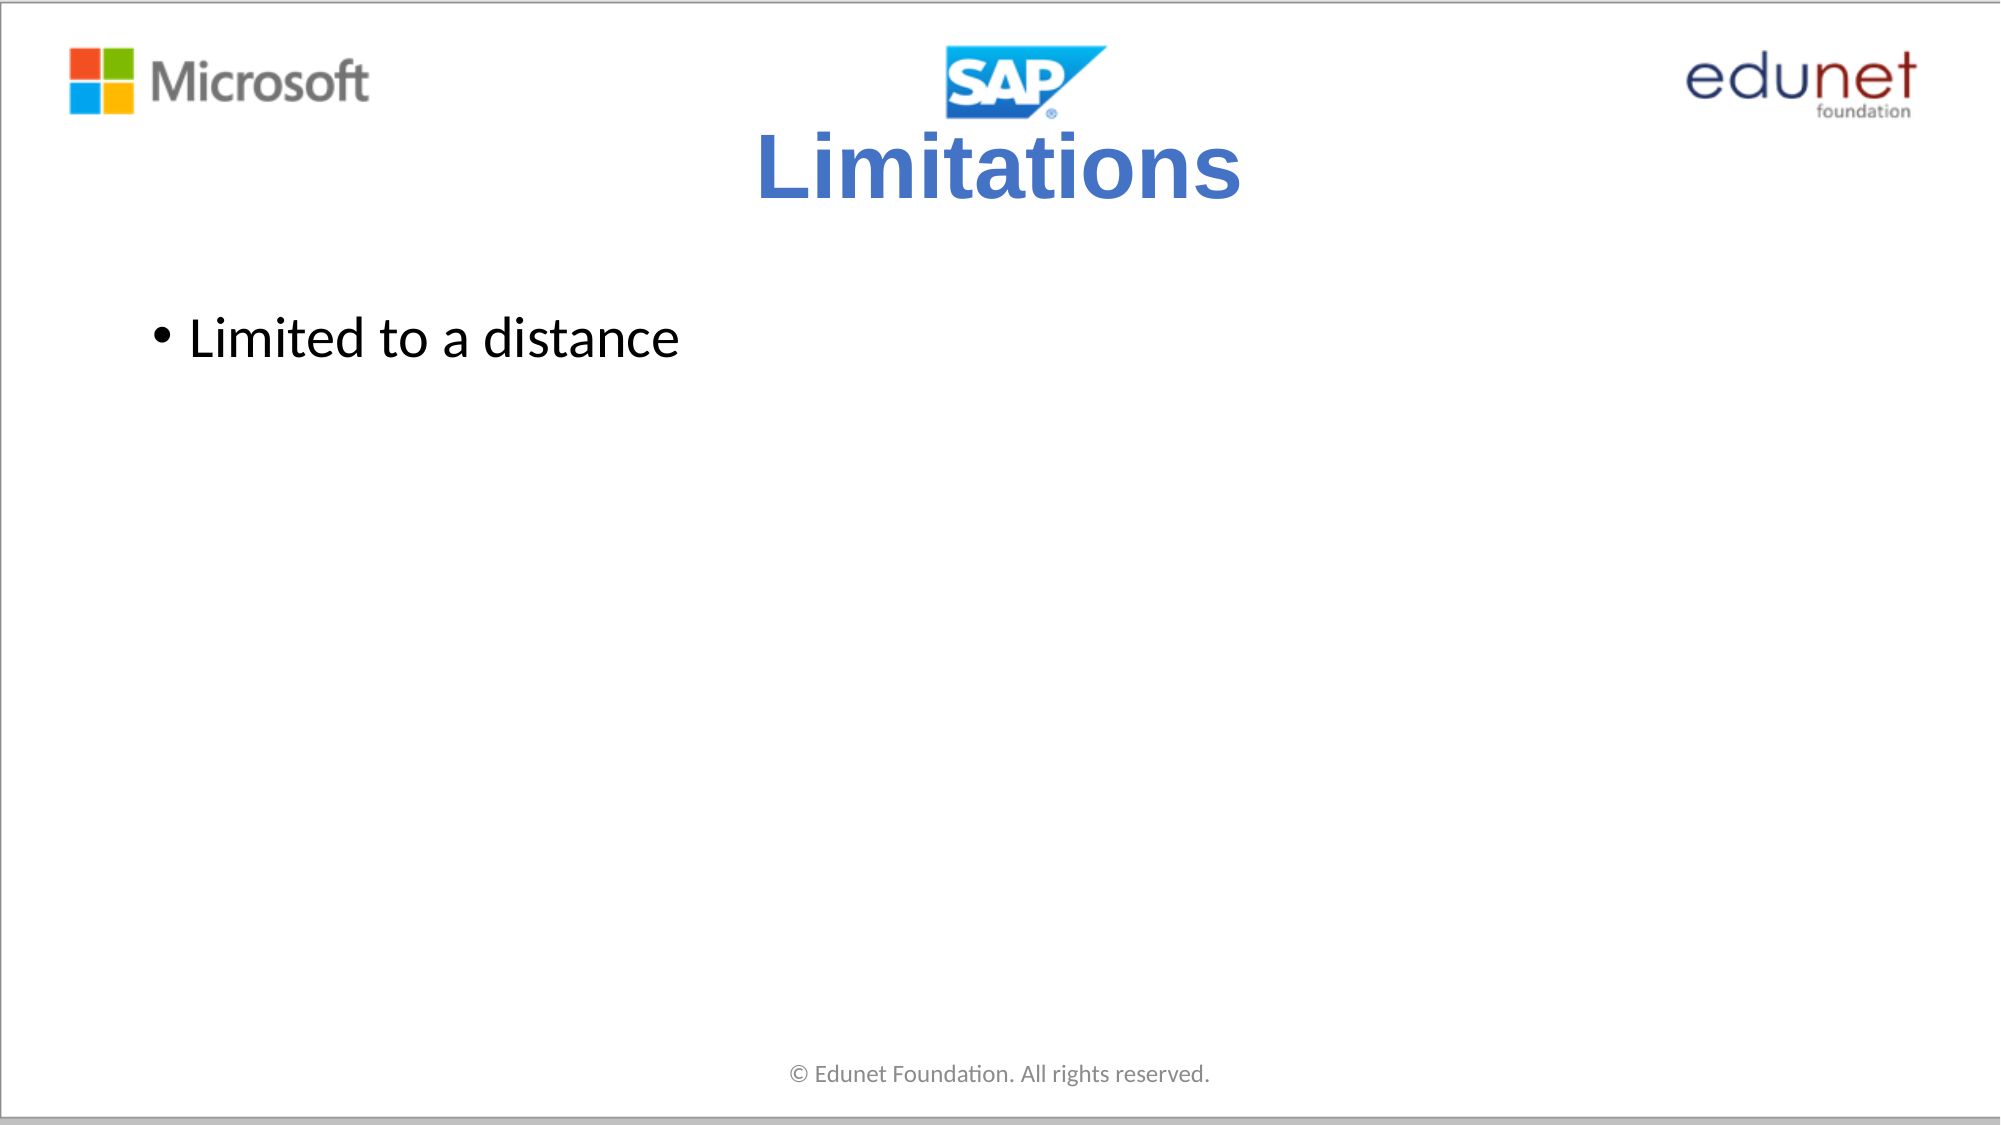

# Limitations
Limited to a distance

© Edunet Foundation. All rights reserved.